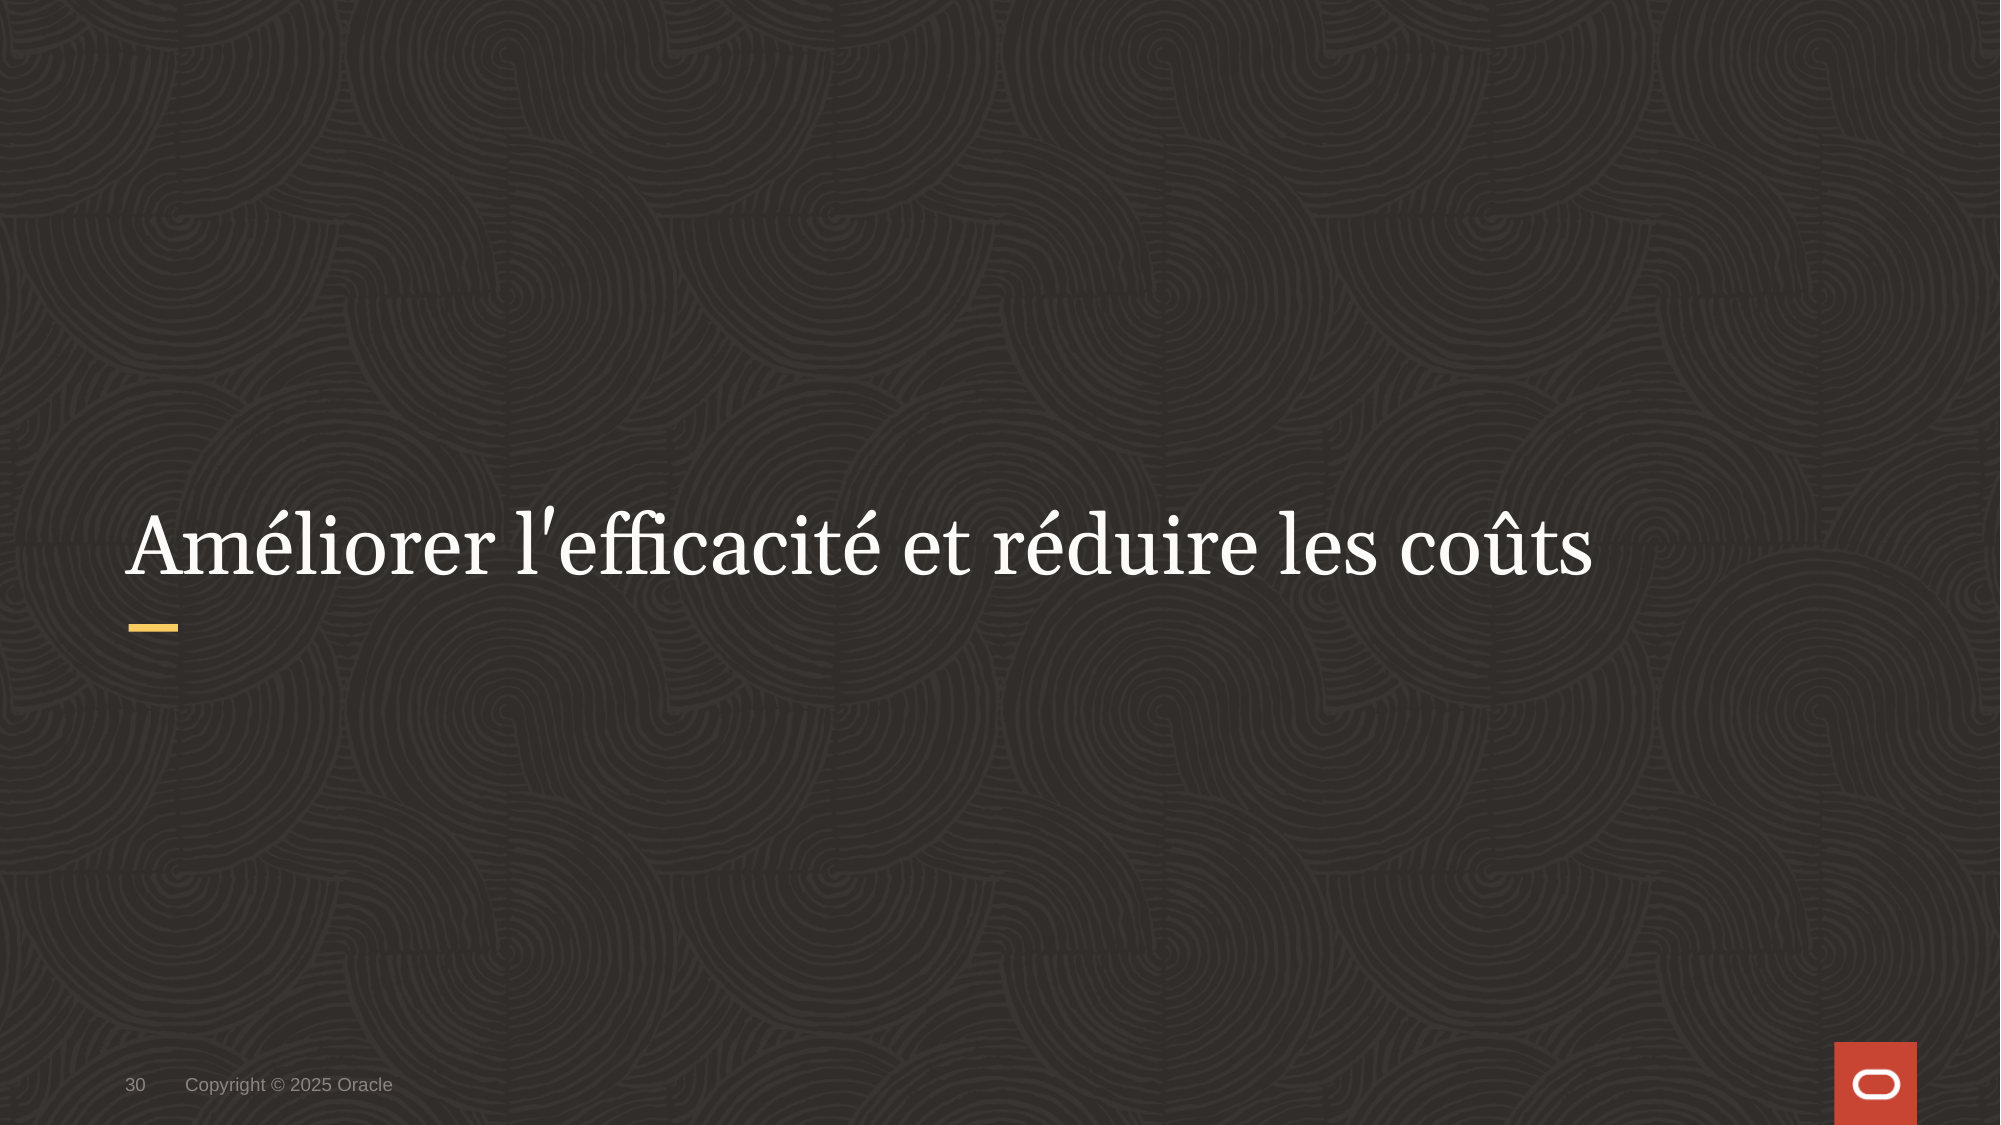

# Améliorer l'efficacité et réduire les coûts

30
Copyright © 2025 Oracle